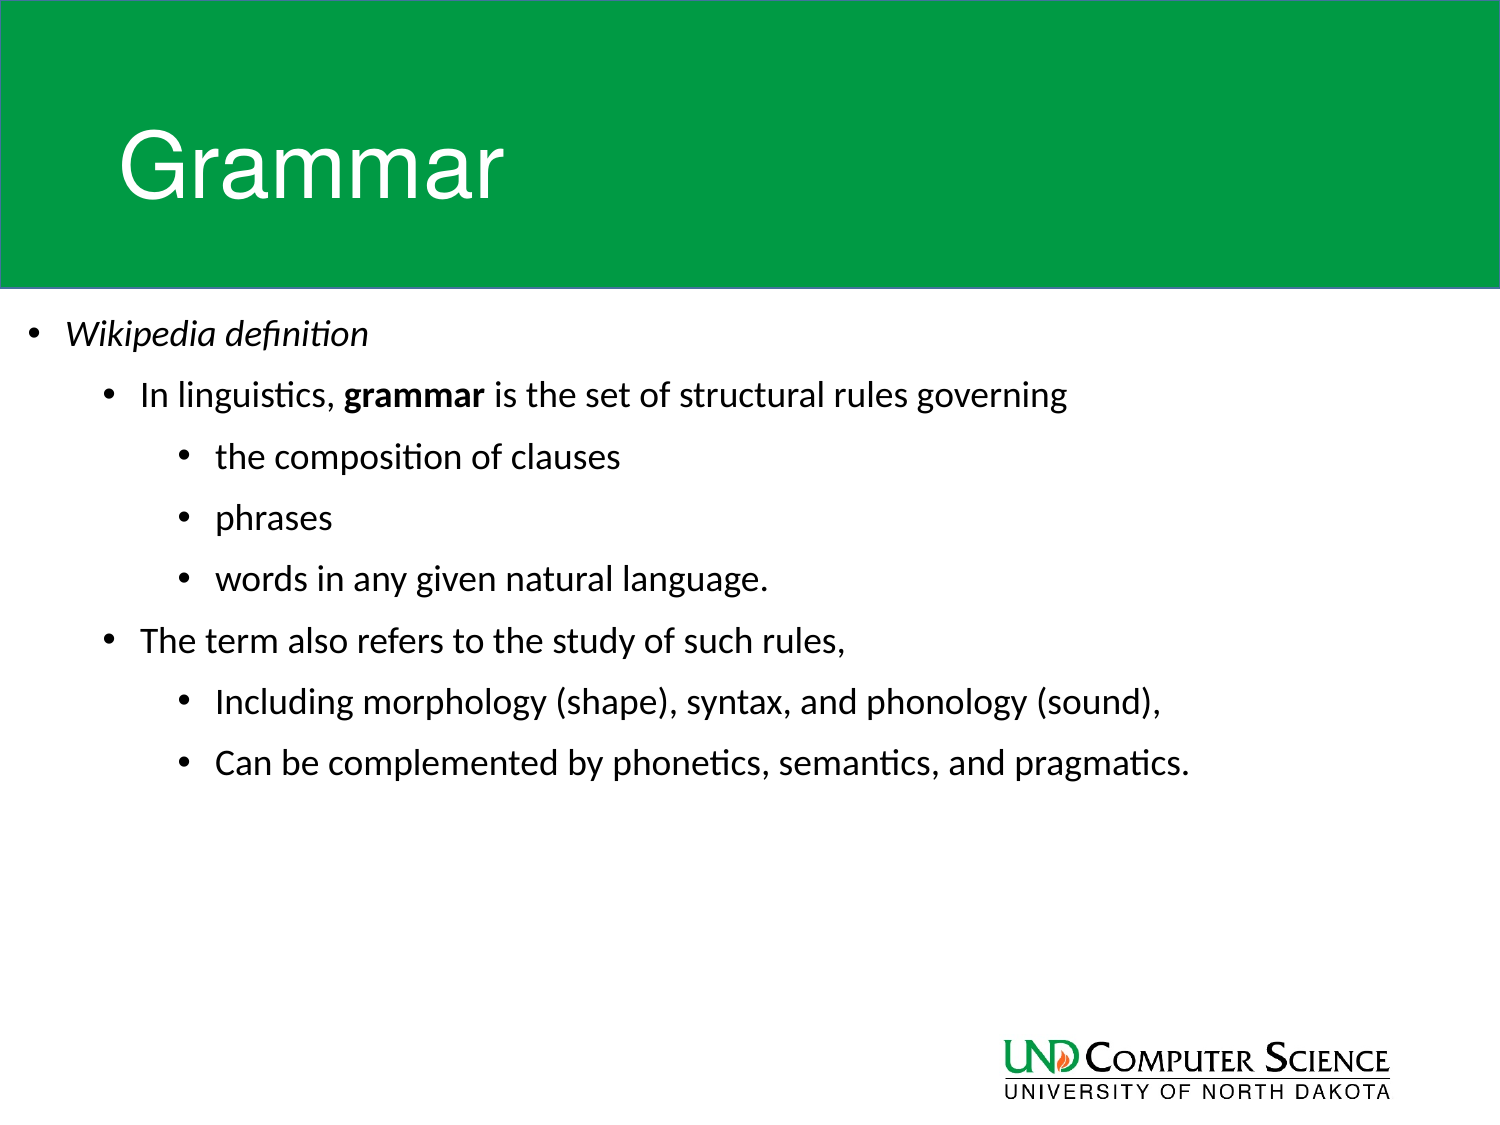

# Grammar
Wikipedia definition
In linguistics, grammar is the set of structural rules governing
the composition of clauses
phrases
words in any given natural language.
The term also refers to the study of such rules,
Including morphology (shape), syntax, and phonology (sound),
Can be complemented by phonetics, semantics, and pragmatics.